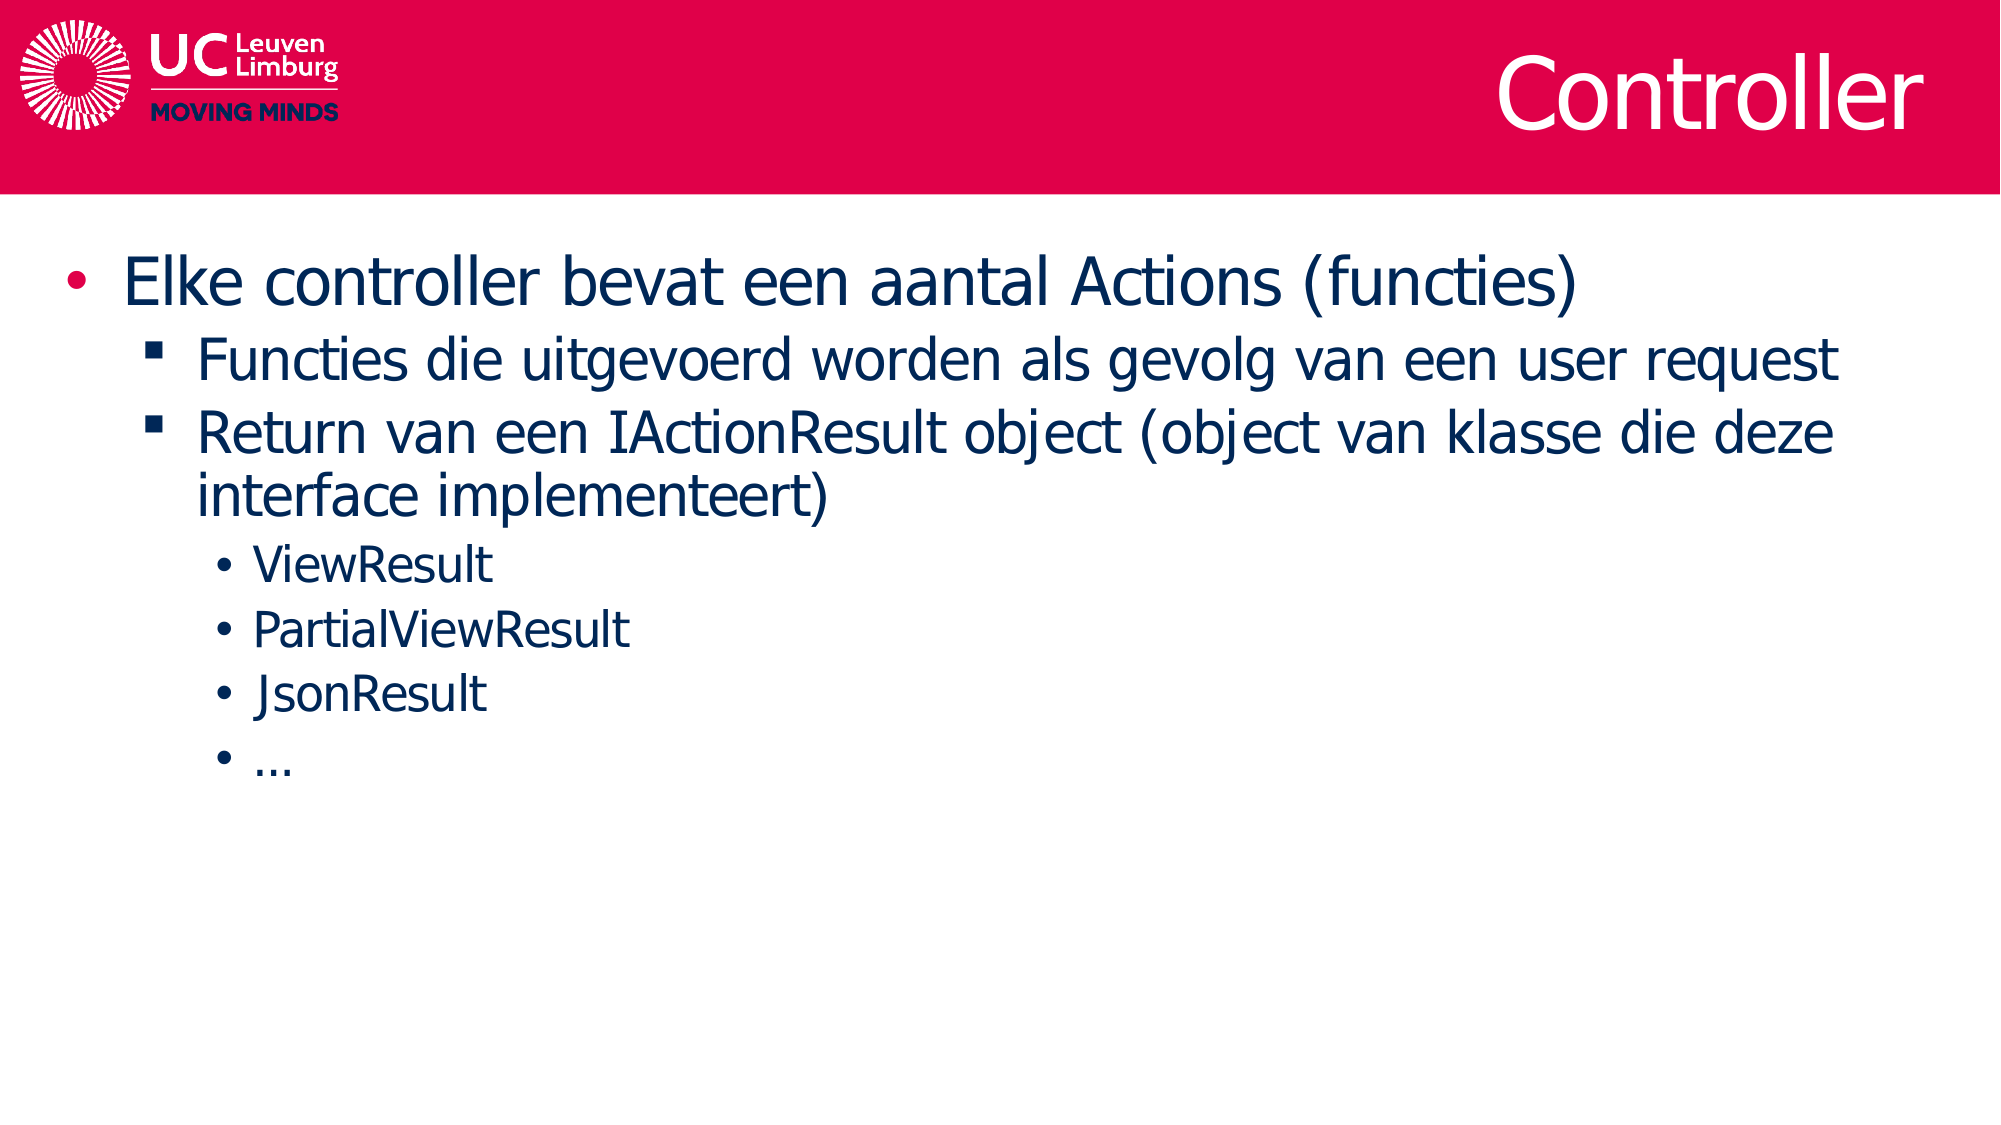

# Controller
Elke controller bevat een aantal Actions (functies)
Functies die uitgevoerd worden als gevolg van een user request
Return van een IActionResult object (object van klasse die deze interface implementeert)
ViewResult
PartialViewResult
JsonResult
…